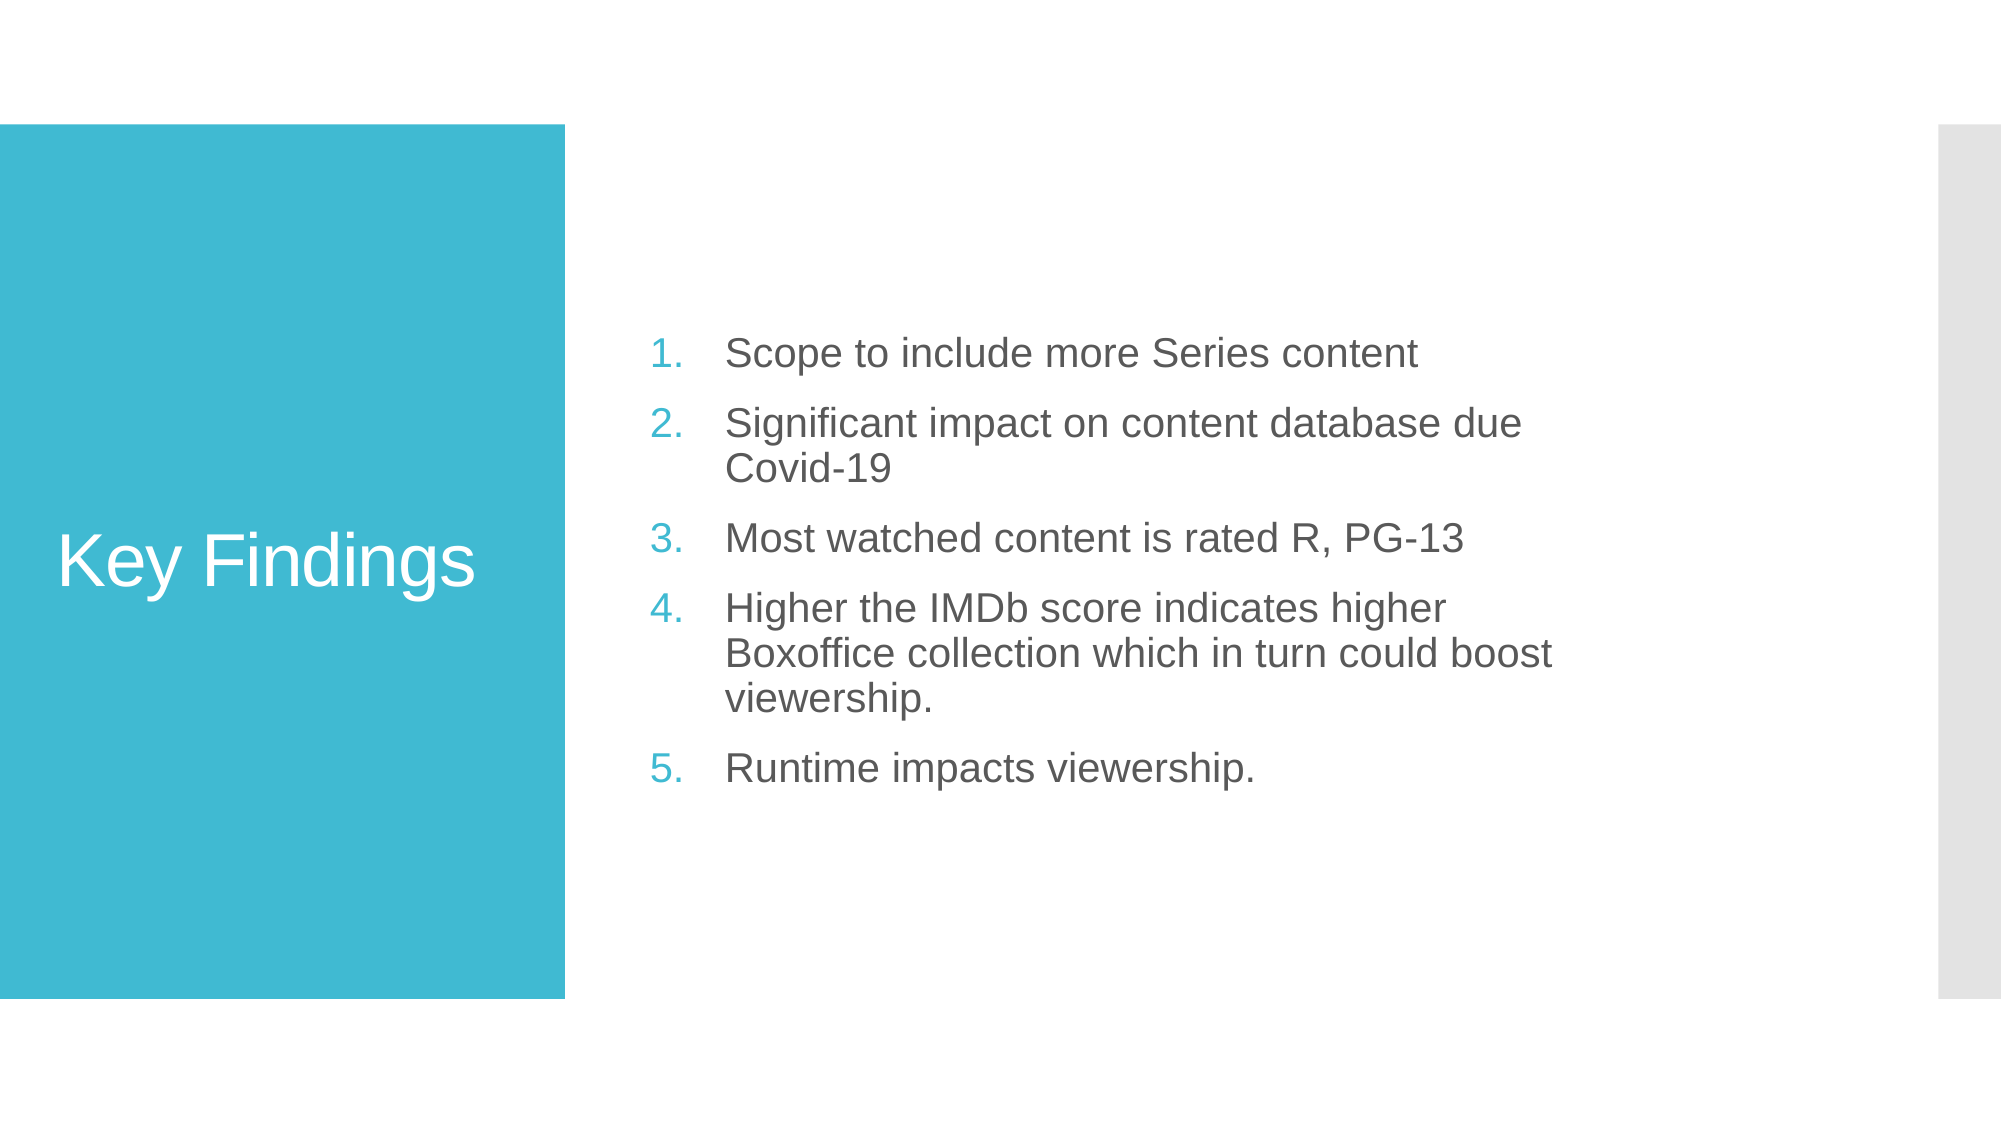

Scope to include more Series content
Significant impact on content database due Covid-19
Most watched content is rated R, PG-13
Higher the IMDb score indicates higher Boxoffice collection which in turn could boost viewership.
Runtime impacts viewership.
# Key Findings